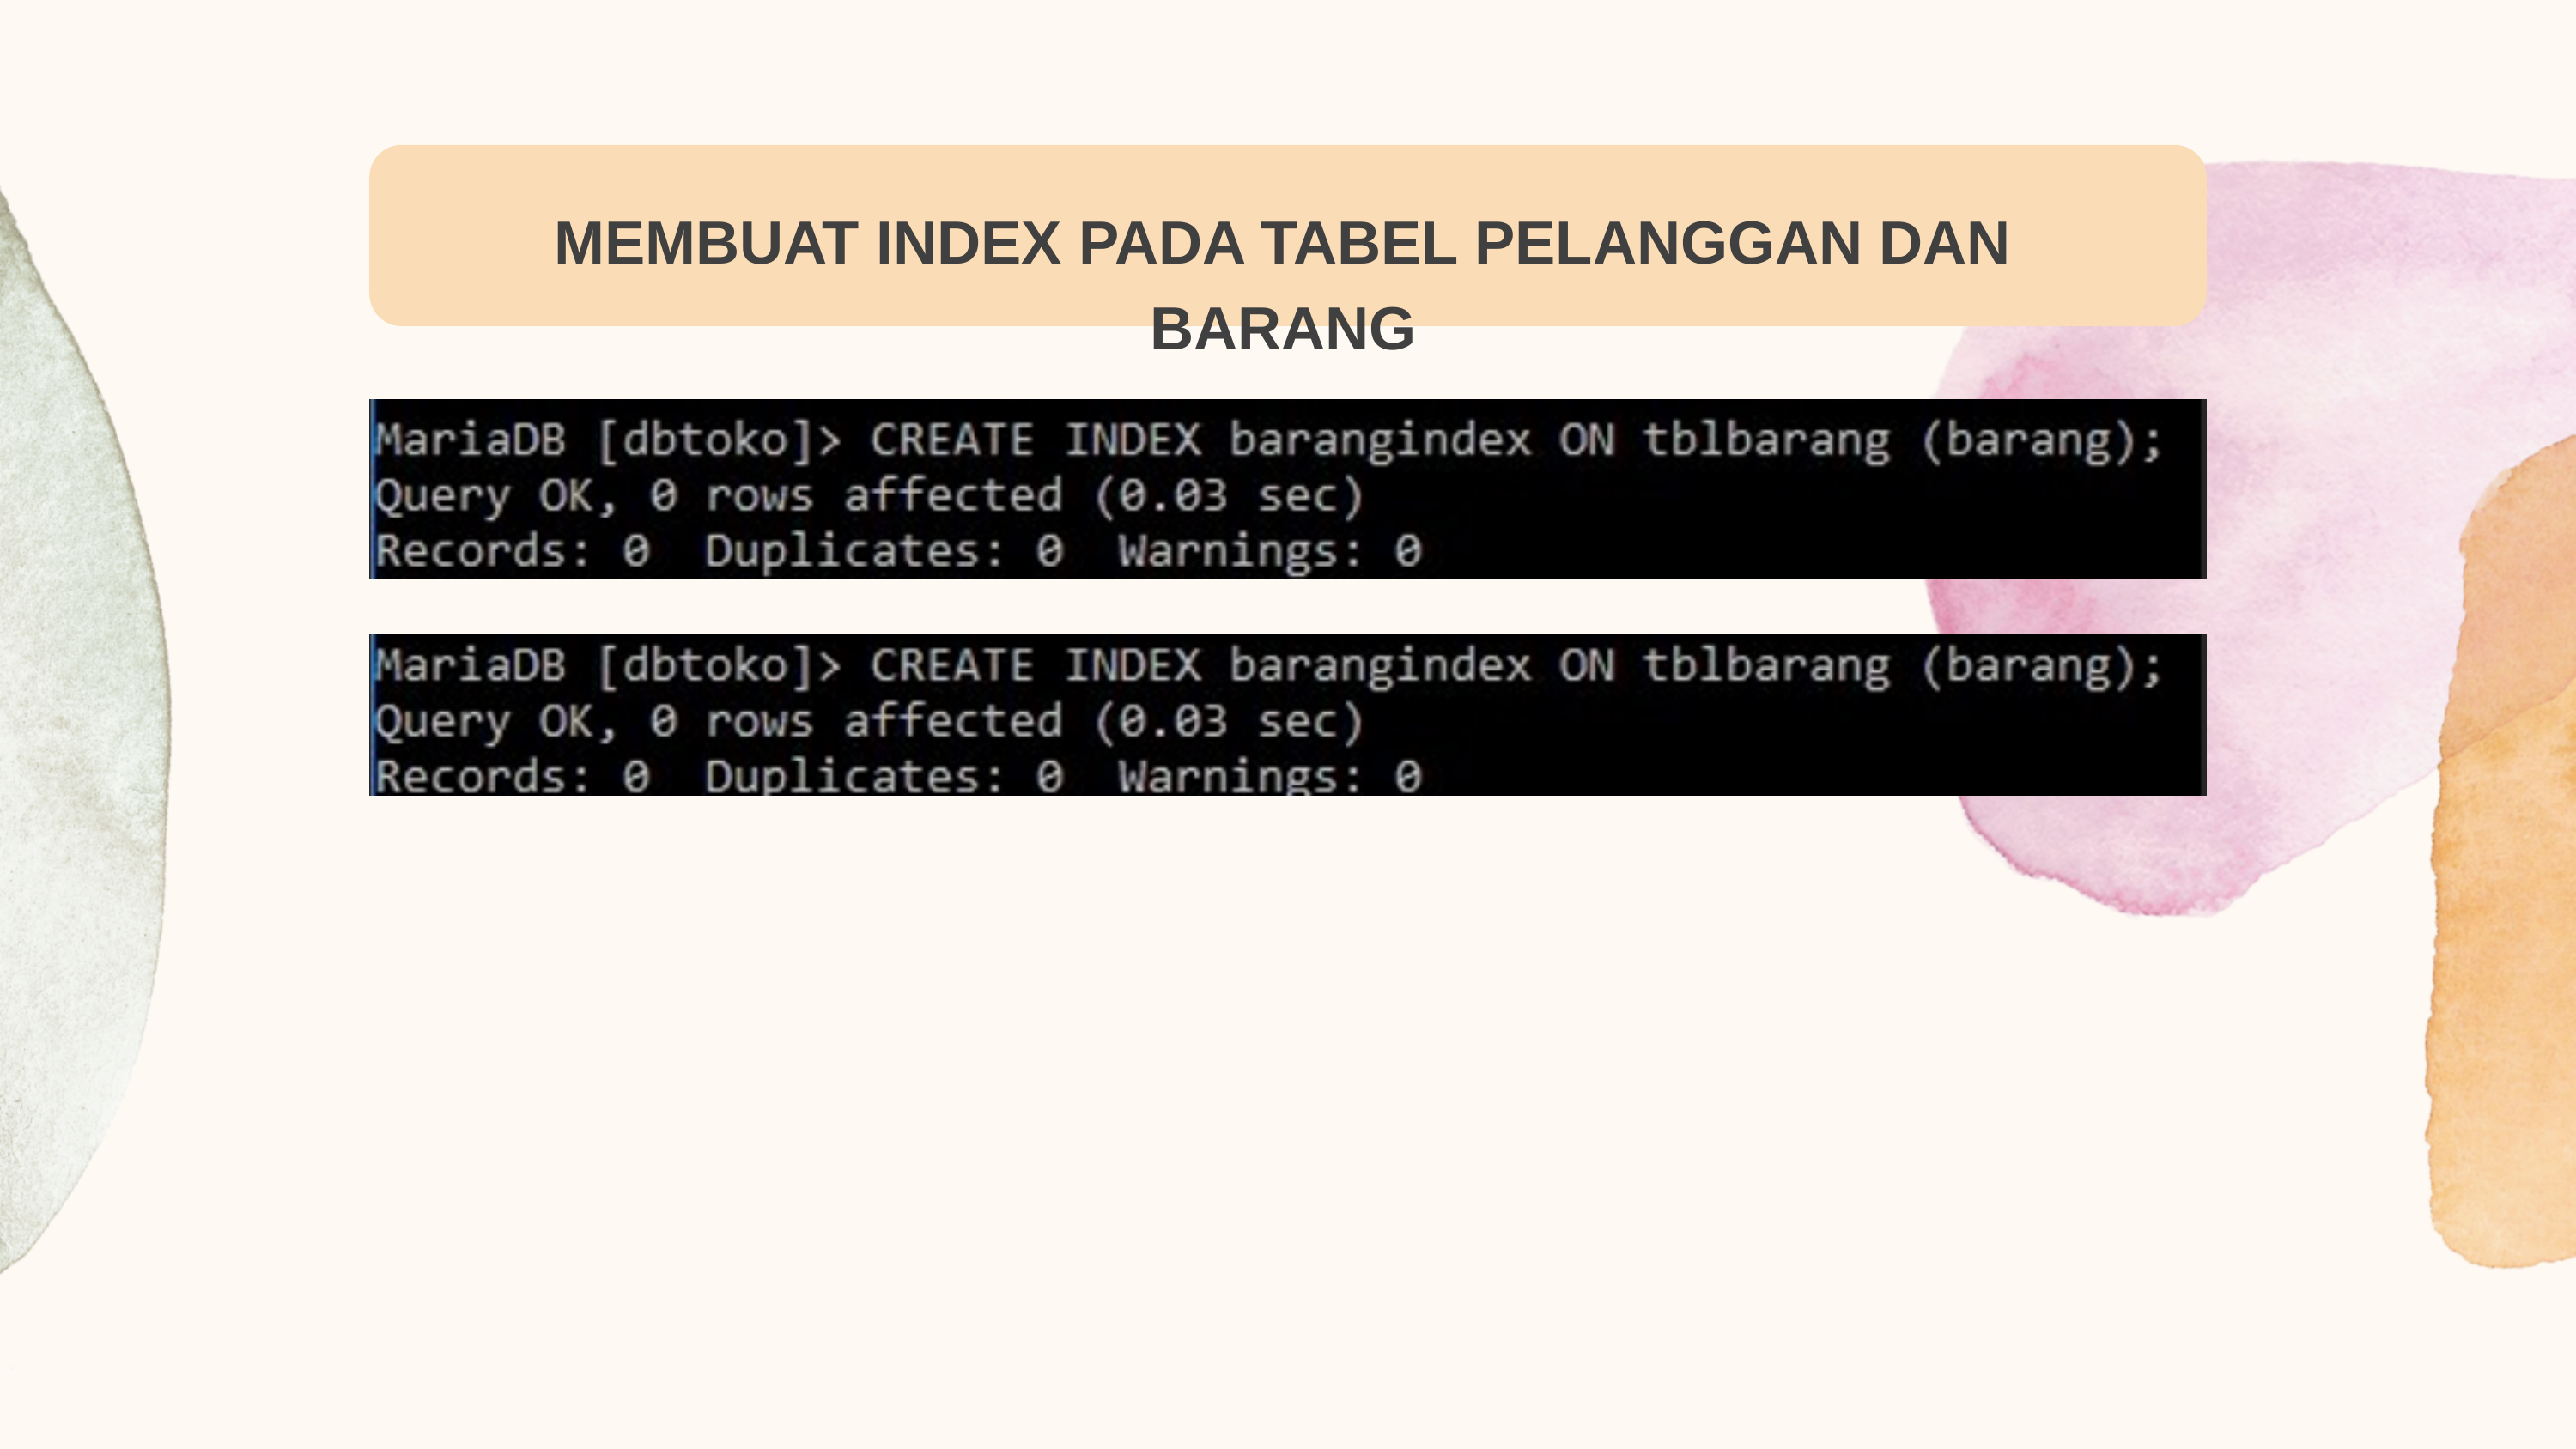

MEMBUAT INDEX PADA TABEL PELANGGAN DAN BARANG